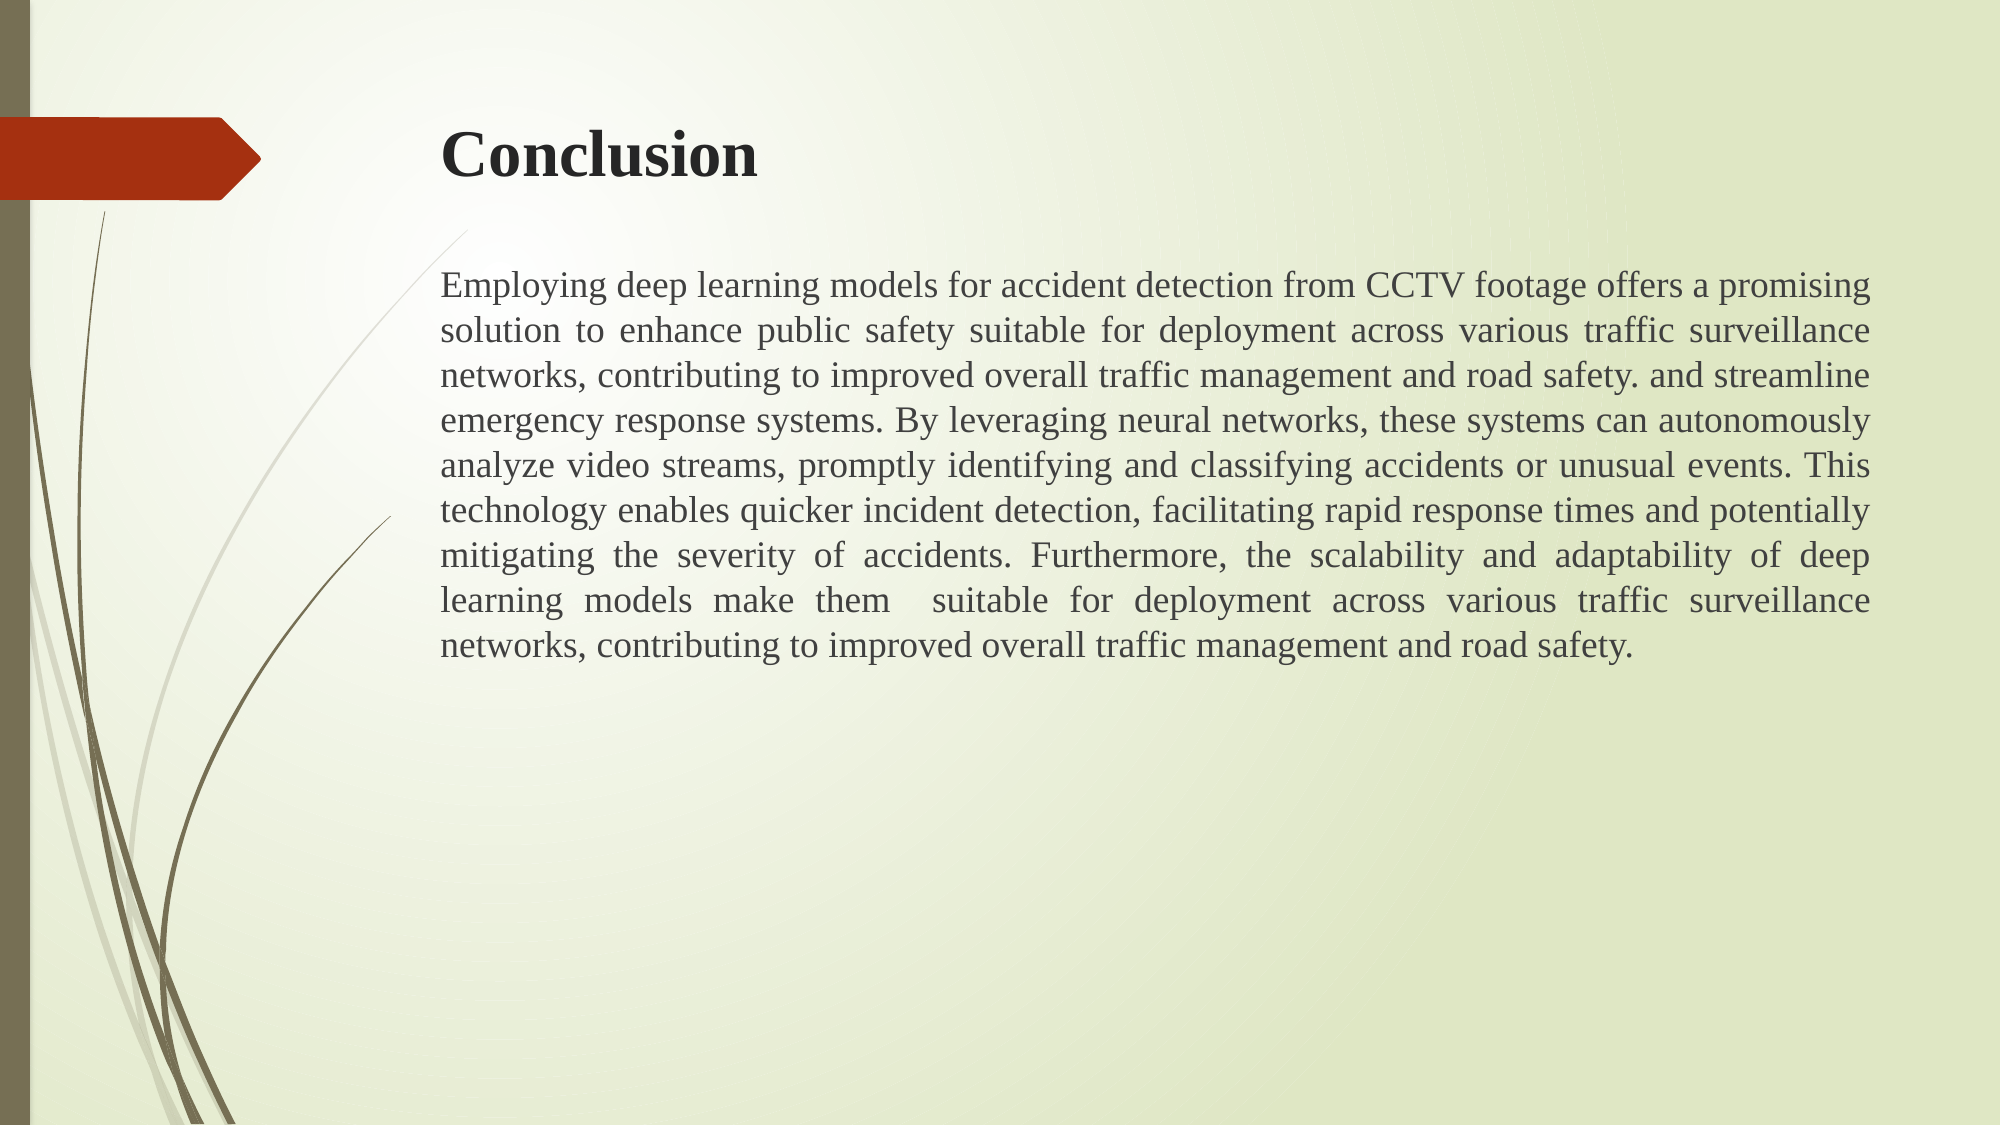

# Conclusion
Employing deep learning models for accident detection from CCTV footage offers a promising solution to enhance public safety suitable for deployment across various traffic surveillance networks, contributing to improved overall traffic management and road safety. and streamline emergency response systems. By leveraging neural networks, these systems can autonomously analyze video streams, promptly identifying and classifying accidents or unusual events. This technology enables quicker incident detection, facilitating rapid response times and potentially mitigating the severity of accidents. Furthermore, the scalability and adaptability of deep learning models make them  suitable for deployment across various traffic surveillance networks, contributing to improved overall traffic management and road safety.